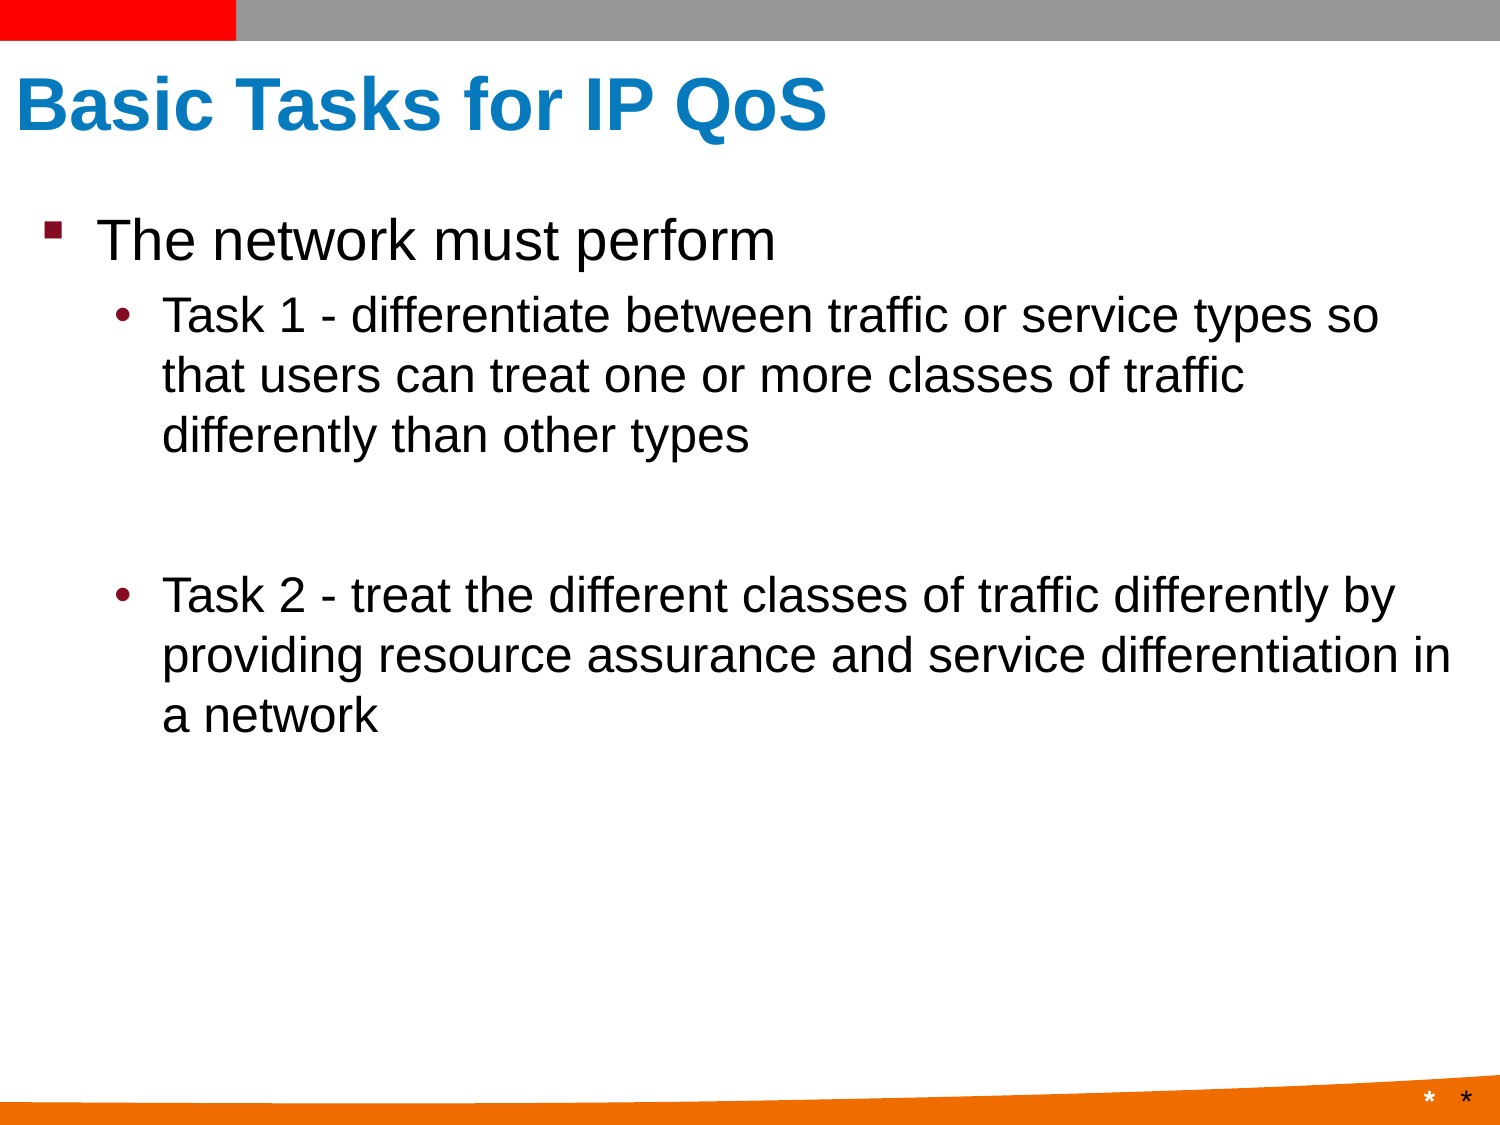

# Basic Tasks for IP QoS
The network must perform
Task 1 - differentiate between traffic or service types so that users can treat one or more classes of traffic differently than other types

Task 2 - treat the different classes of traffic differently by providing resource assurance and service differentiation in a network

*